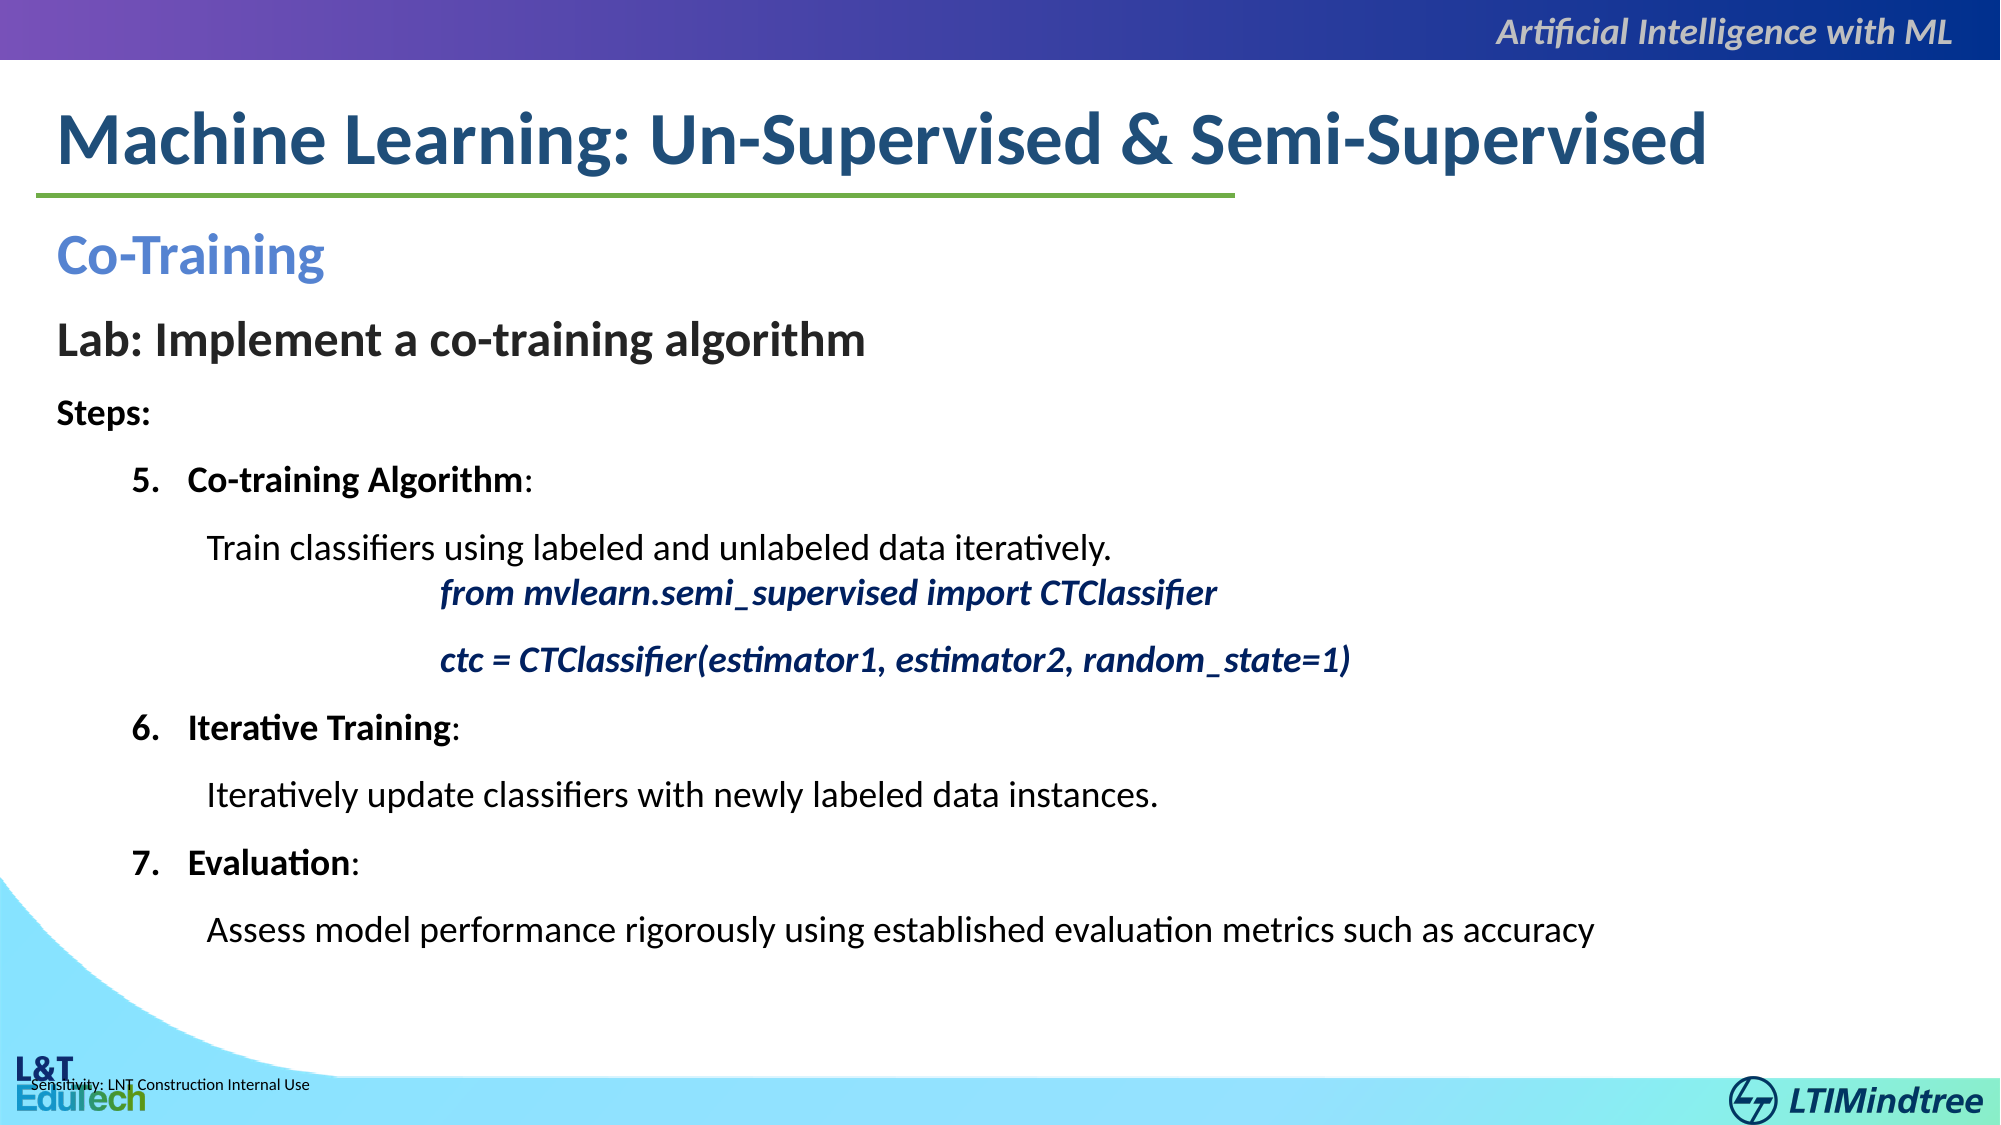

Artificial Intelligence with ML
Machine Learning: Un-Supervised & Semi-Supervised
Co-Training
Lab: Implement a co-training algorithm

Steps:
Co-training Algorithm:
Train classifiers using labeled and unlabeled data iteratively.
from mvlearn.semi_supervised import CTClassifier
ctc = CTClassifier(estimator1, estimator2, random_state=1)
Iterative Training:
Iteratively update classifiers with newly labeled data instances.
Evaluation:
Assess model performance rigorously using established evaluation metrics such as accuracy